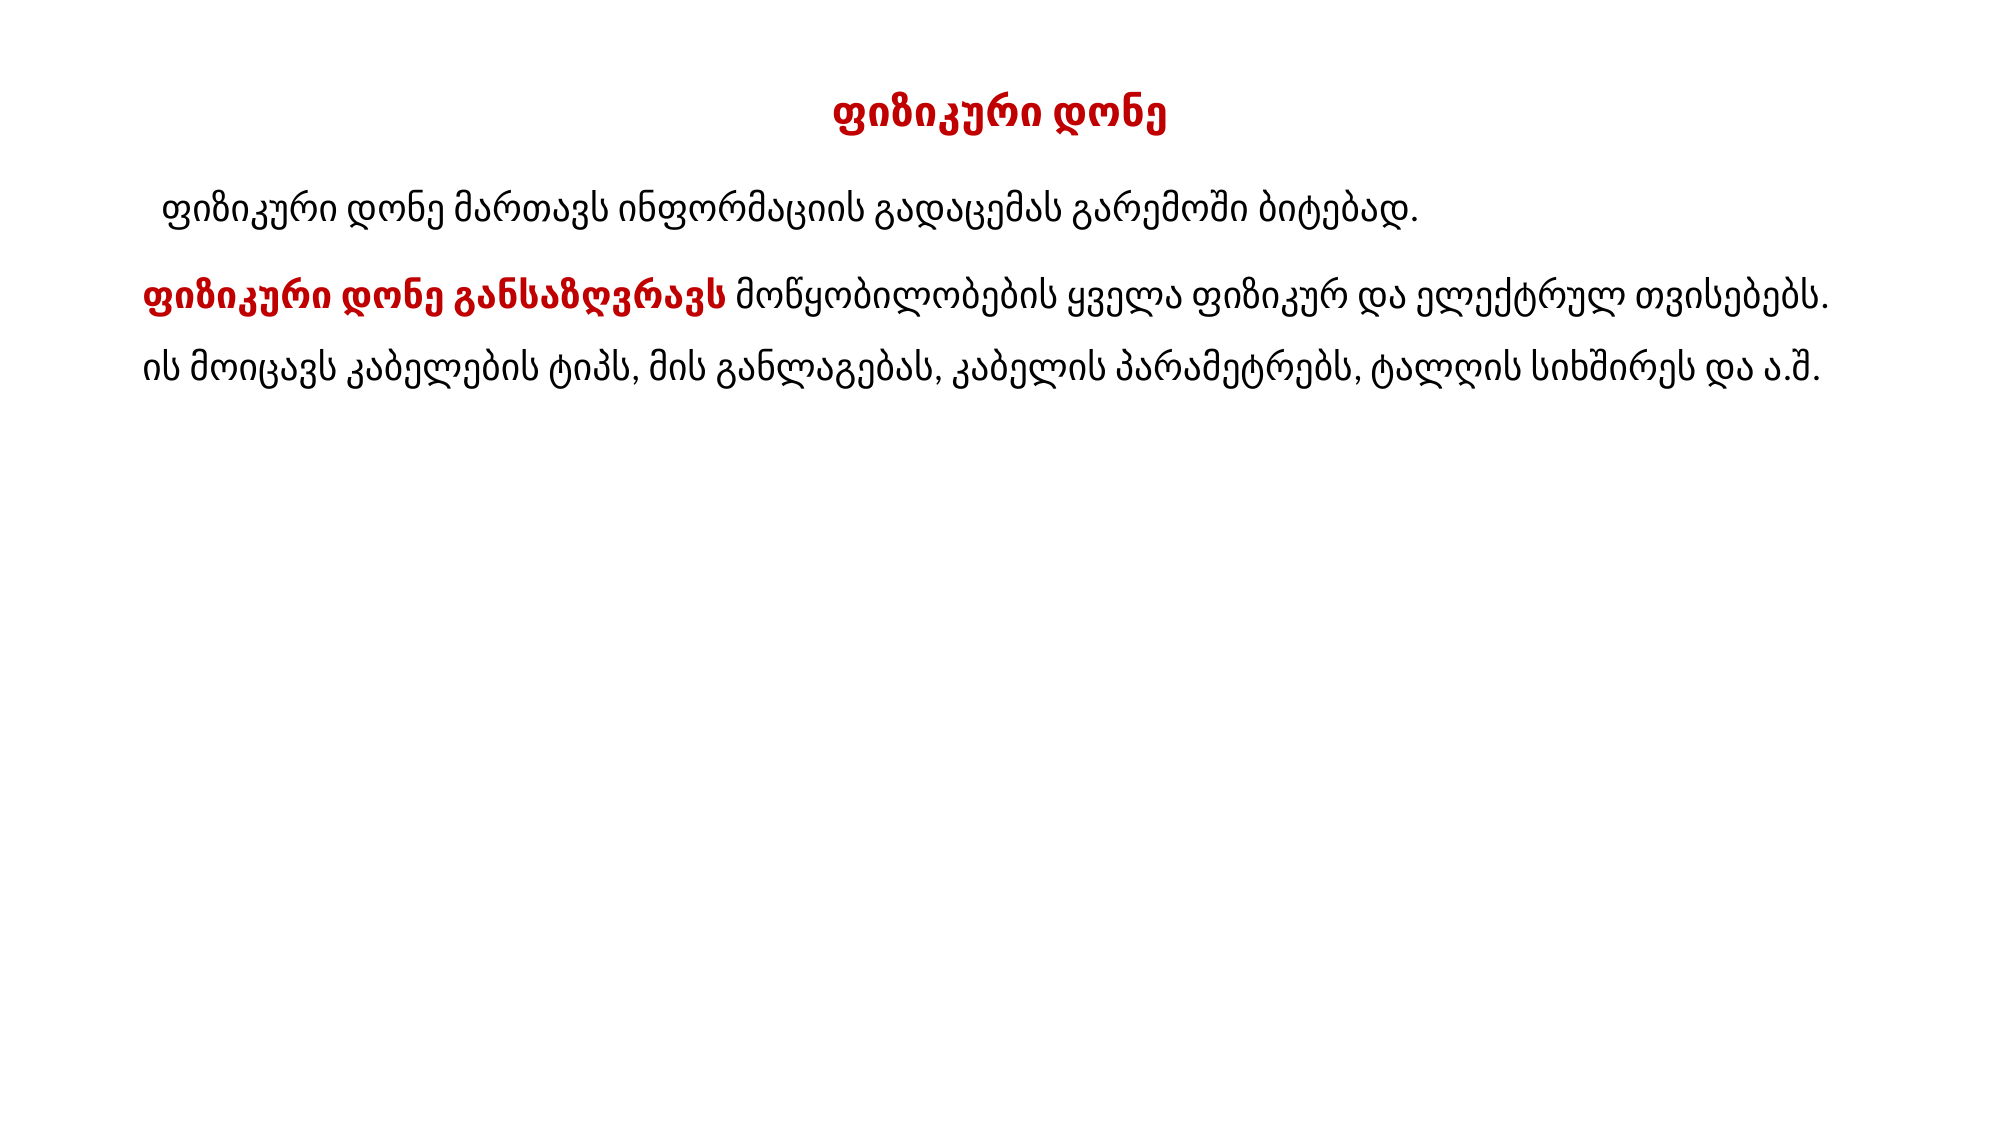

ფიზიკური დონე
ფიზიკური დონე მართავს ინფორმაციის გადაცემას გარემოში ბიტებად.
ფიზიკური დონე განსაზღვრავს მოწყობილობების ყველა ფიზიკურ და ელექტრულ თვისებებს. ის მოიცავს კაბელების ტიპს, მის განლაგებას, კაბელის პარამეტრებს, ტალღის სიხშირეს და ა.შ.